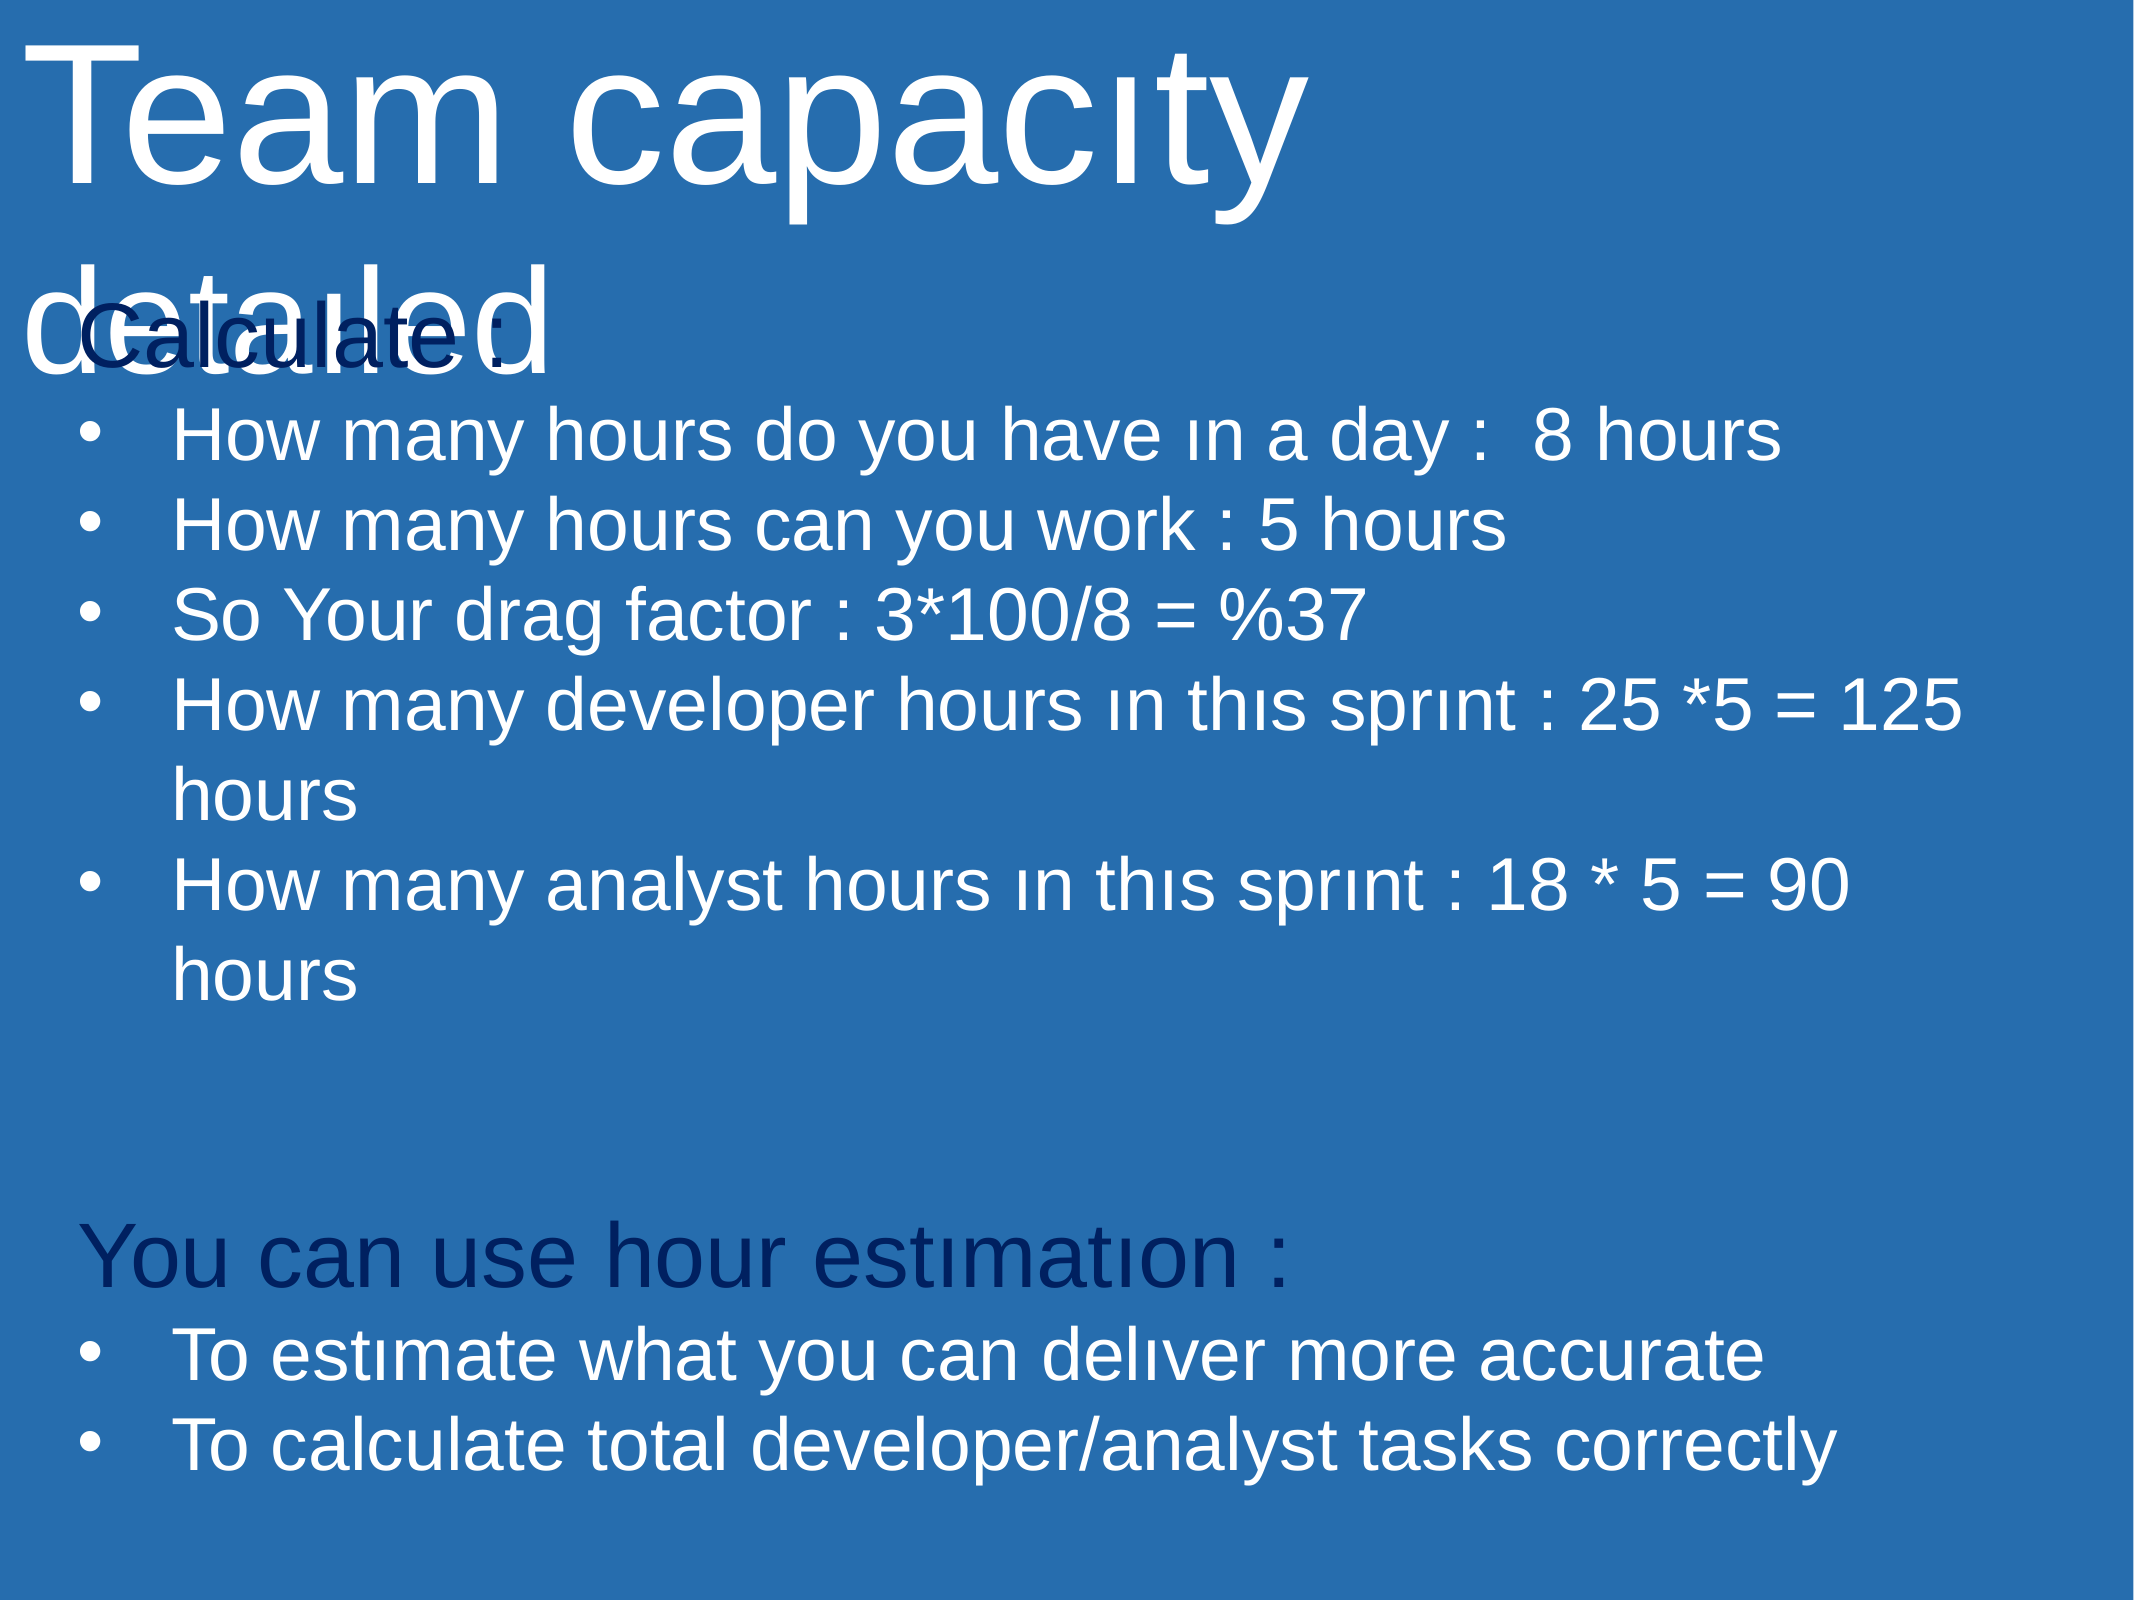

Team capacıty detaıled
Calculate :
How many hours do you have ın a day :  8 hours
How many hours can you work : 5 hours
So Your drag factor : 3*100/8 = %37
How many developer hours ın thıs sprınt : 25 *5 = 125 hours
How many analyst hours ın thıs sprınt : 18 * 5 = 90 hours

You can use hour estımatıon :
To estımate what you can delıver more accurate
To calculate total developer/analyst tasks correctly